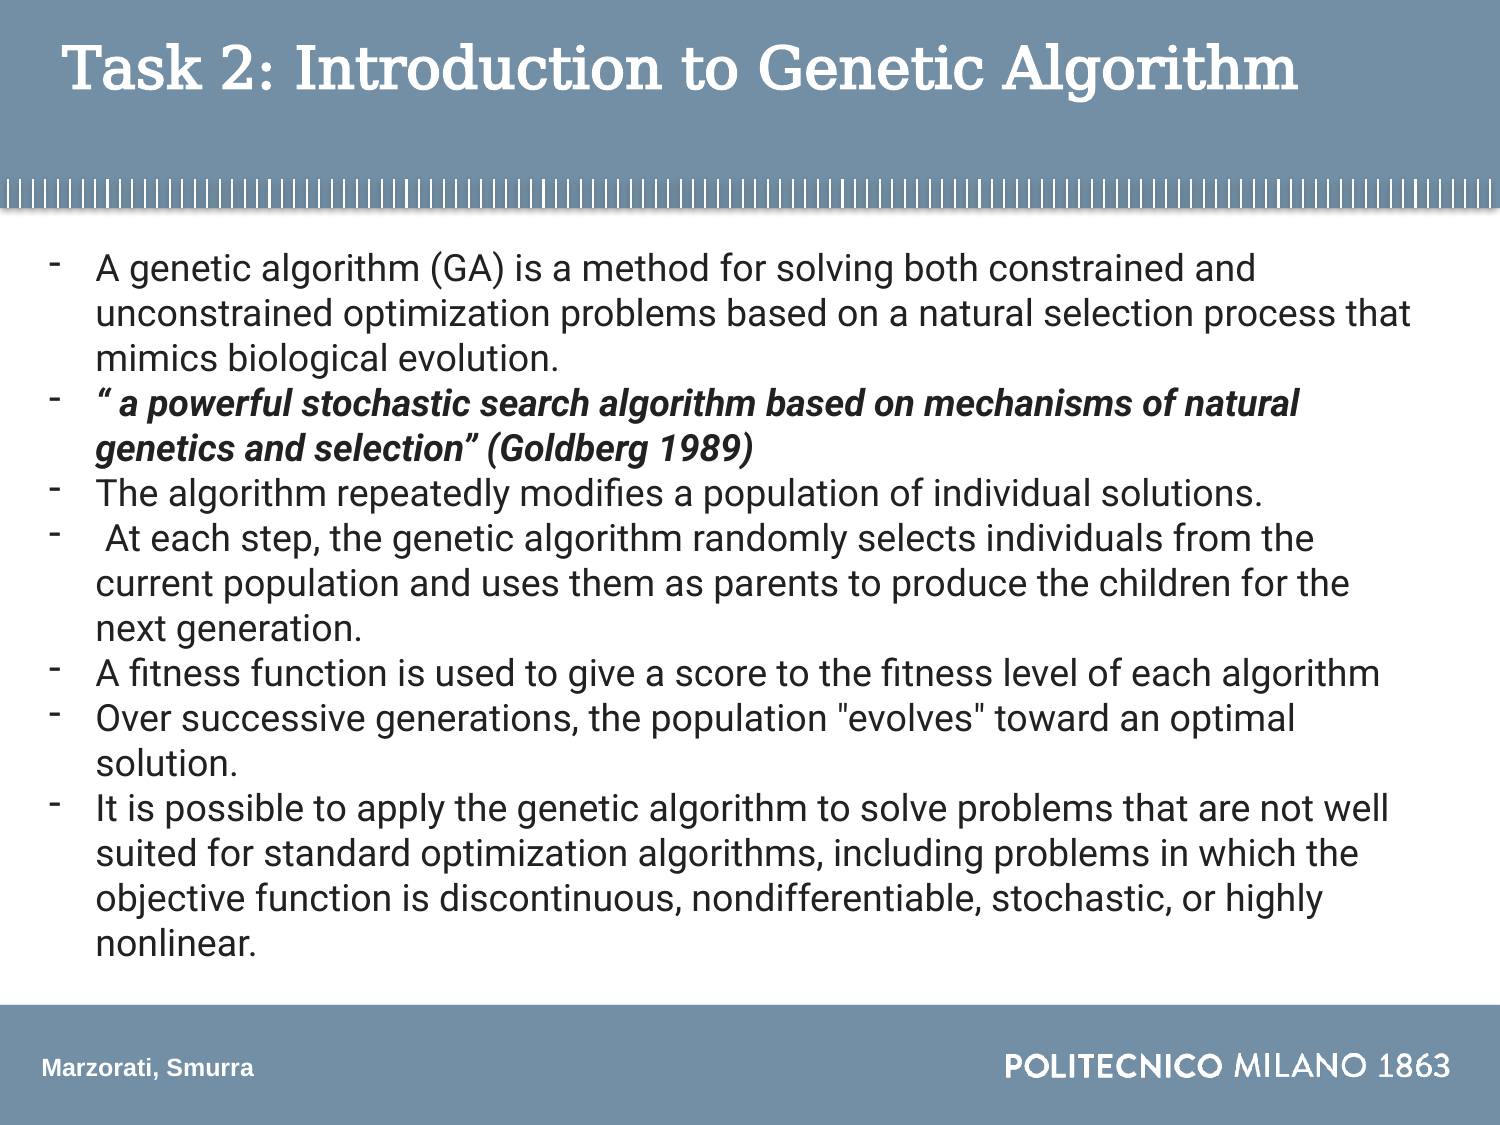

# Task 2: Introduction to Genetic Algorithm

A genetic algorithm (GA) is a method for solving both constrained and unconstrained optimization problems based on a natural selection process that mimics biological evolution.
“ a powerful stochastic search algorithm based on mechanisms of natural genetics and selection” (Goldberg 1989)
The algorithm repeatedly modifies a population of individual solutions.
 At each step, the genetic algorithm randomly selects individuals from the current population and uses them as parents to produce the children for the next generation.
A fitness function is used to give a score to the fitness level of each algorithm
Over successive generations, the population "evolves" toward an optimal solution.
It is possible to apply the genetic algorithm to solve problems that are not well suited for standard optimization algorithms, including problems in which the objective function is discontinuous, nondifferentiable, stochastic, or highly nonlinear.